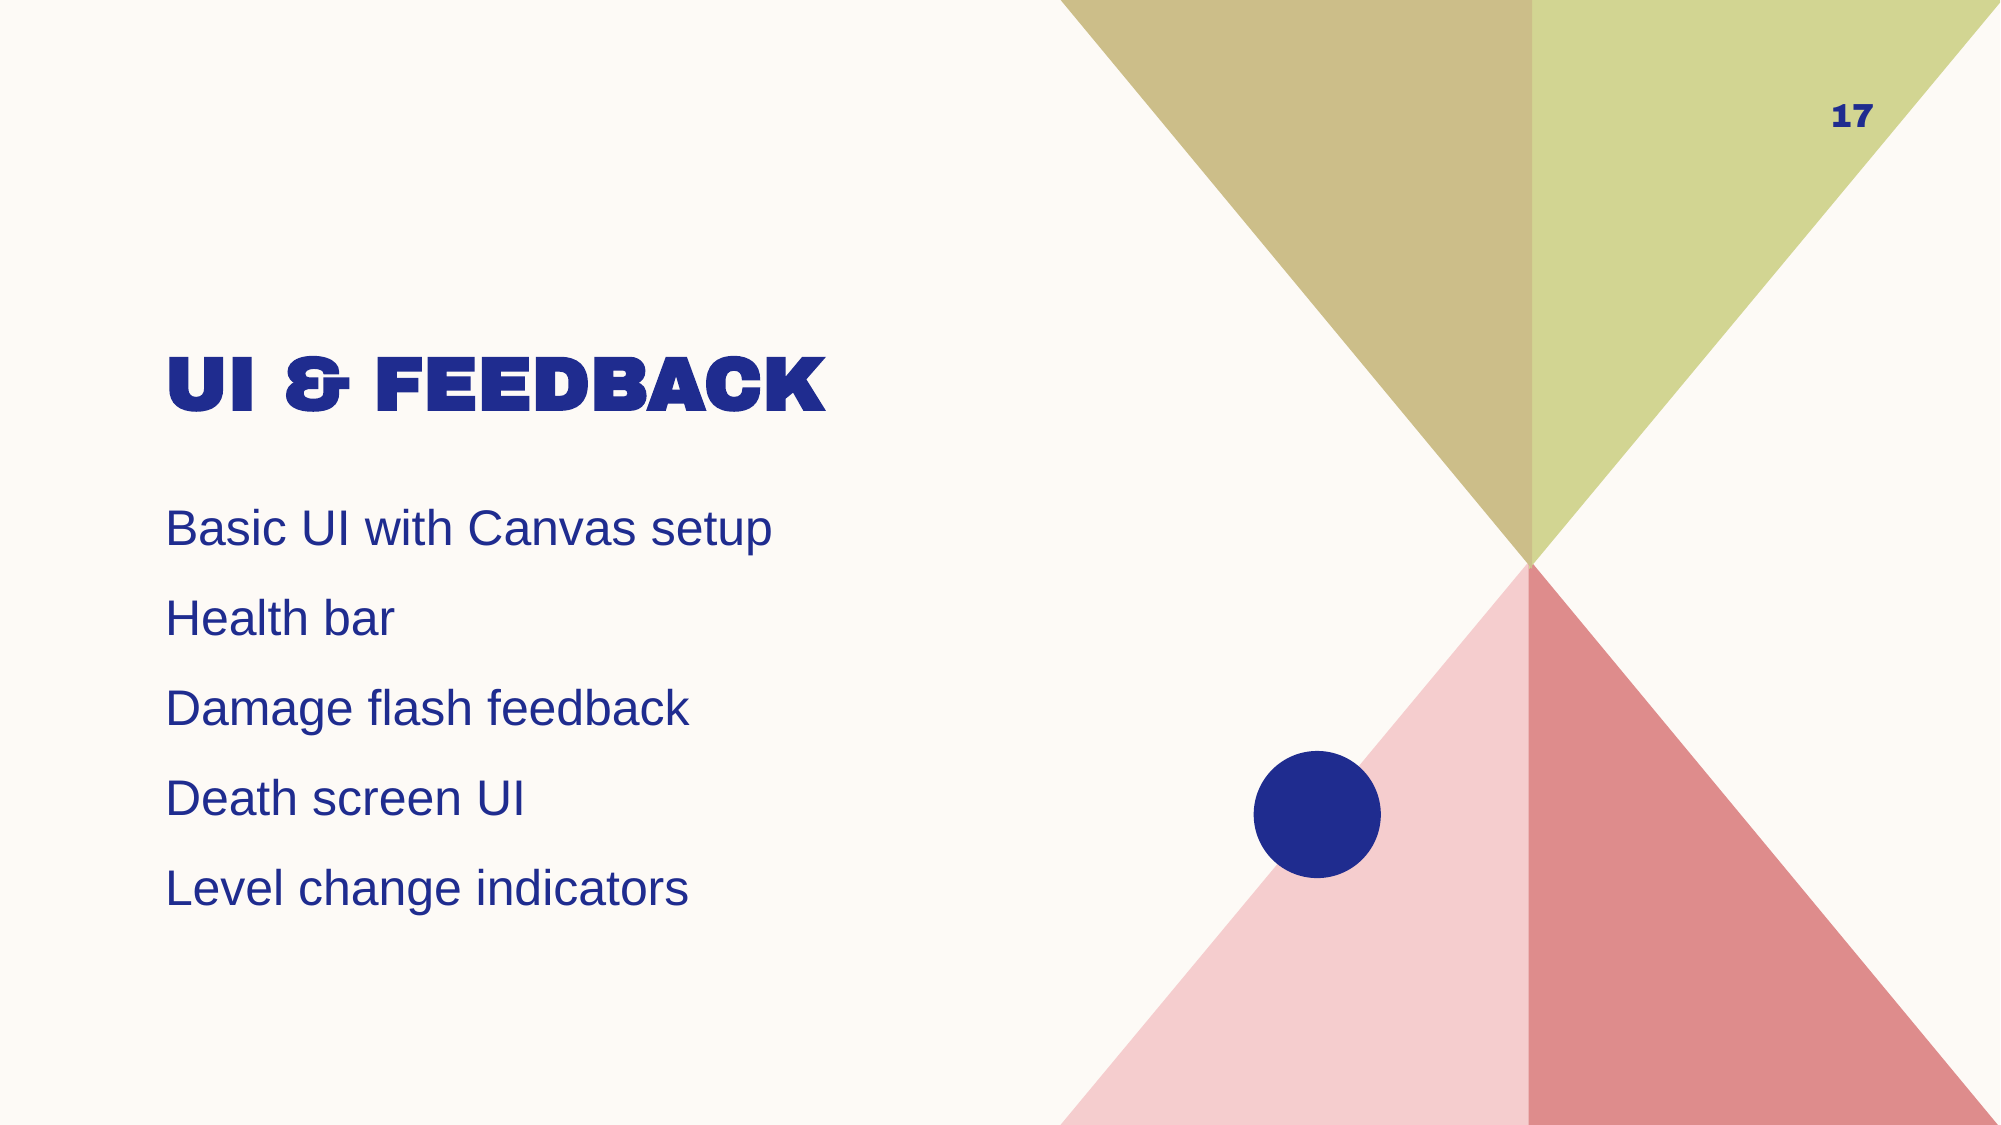

17
# UI & Feedback
Basic UI with Canvas setup
Health bar
Damage flash feedback
Death screen UI
Level change indicators